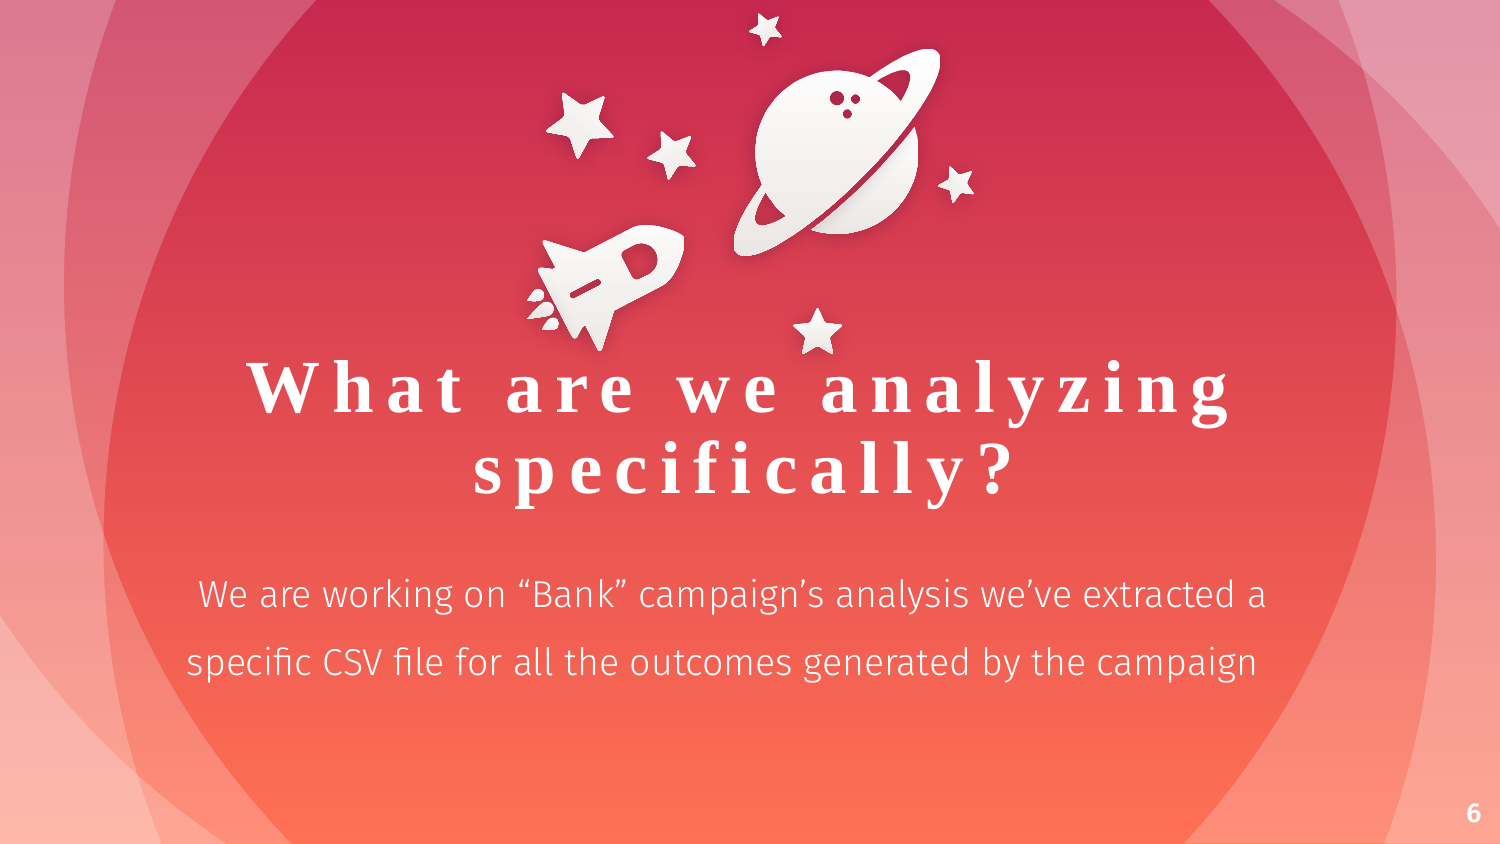

What are we analyzing specifically?
We are working on “Bank” campaign’s analysis we’ve extracted a specific CSV file for all the outcomes generated by the campaign
6